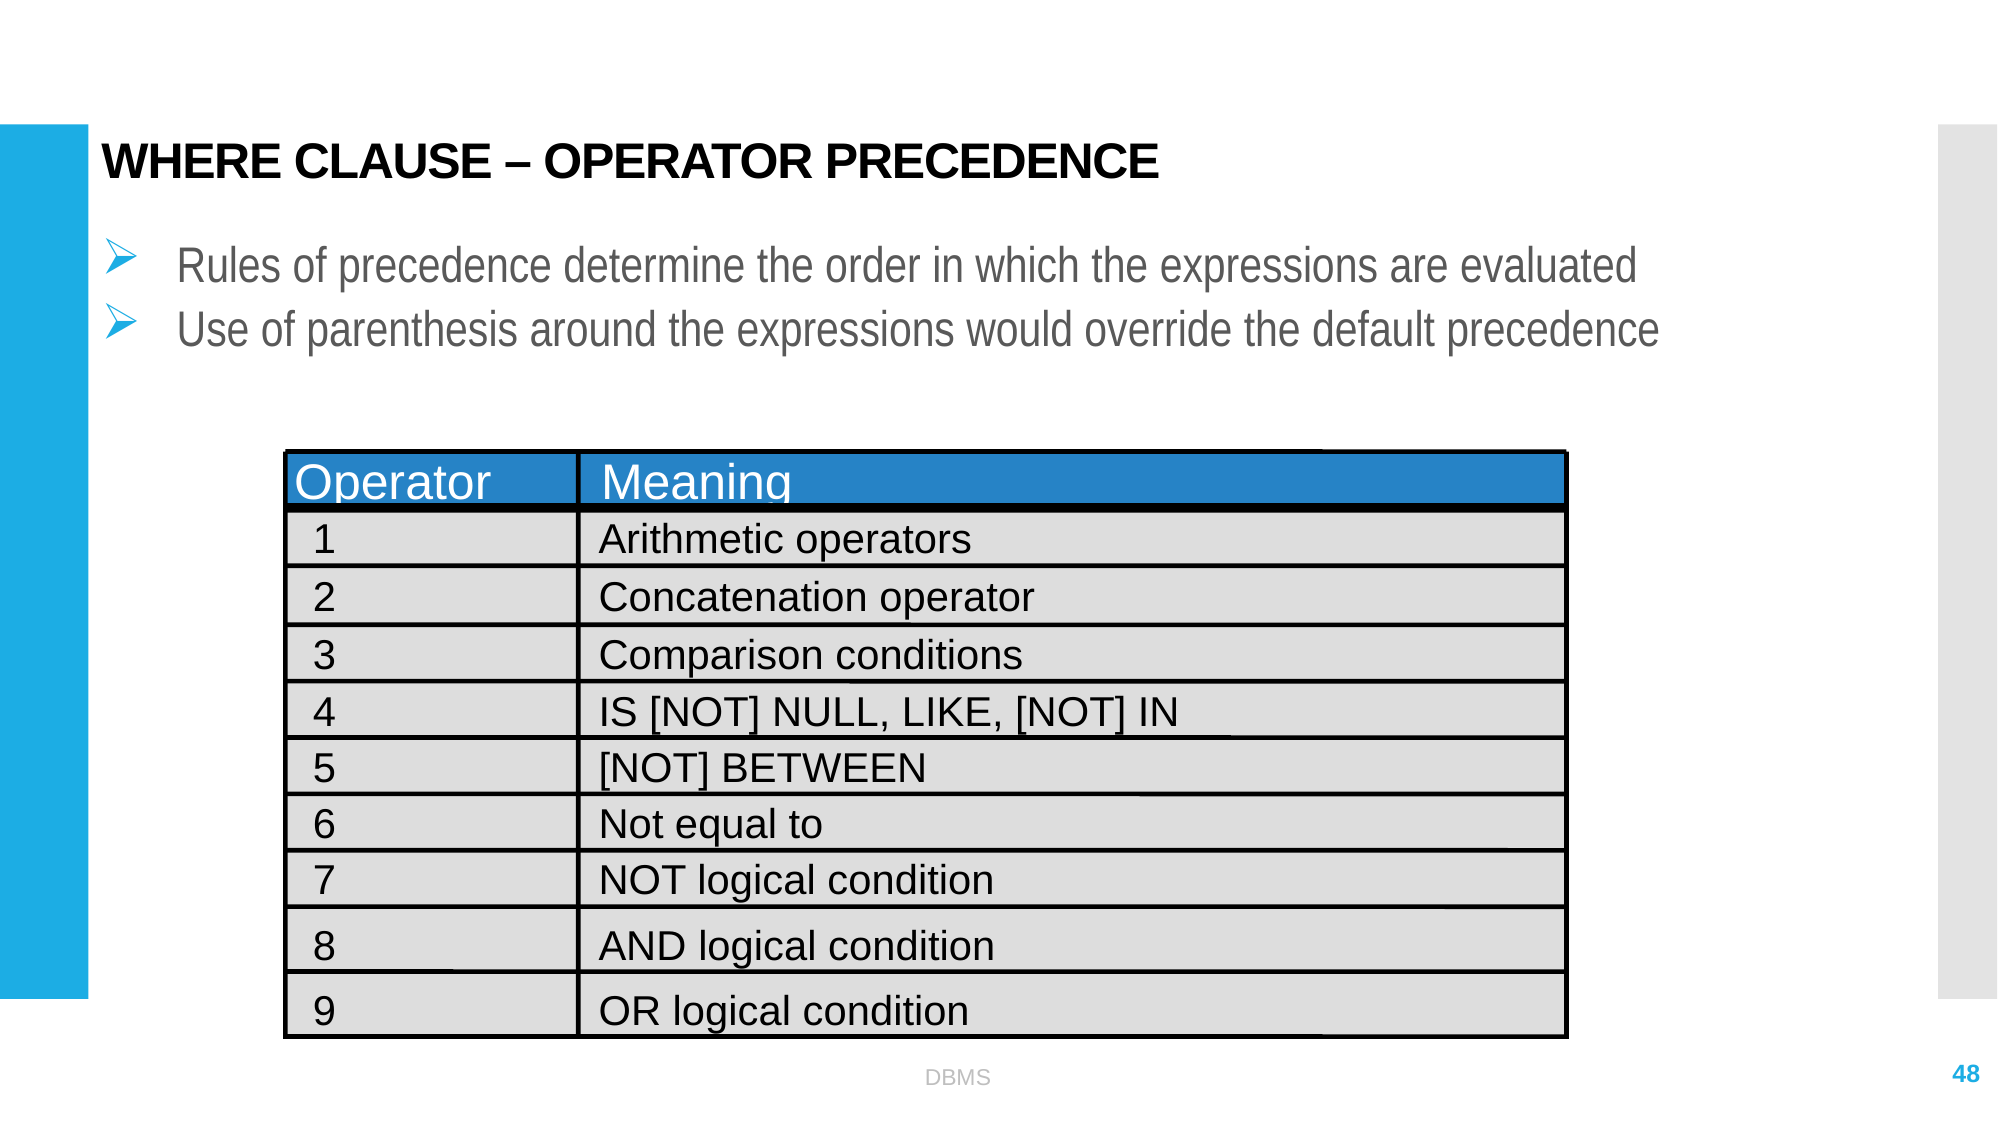

# WHERE CLAUSE – OPERATOR PRECEDENCE
Rules of precedence determine the order in which the expressions are evaluated
Use of parenthesis around the expressions would override the default precedence

Operator

 Meaning

1

 Arithmetic operators

2
 Concatenation operator

3
 Comparison conditions
4

 IS [NOT] NULL, LIKE, [NOT] IN
5

 [NOT] BETWEEN

6
 Not equal to
7

 NOT logical condition
8

 AND logical condition
9

 OR logical condition

48
DBMS